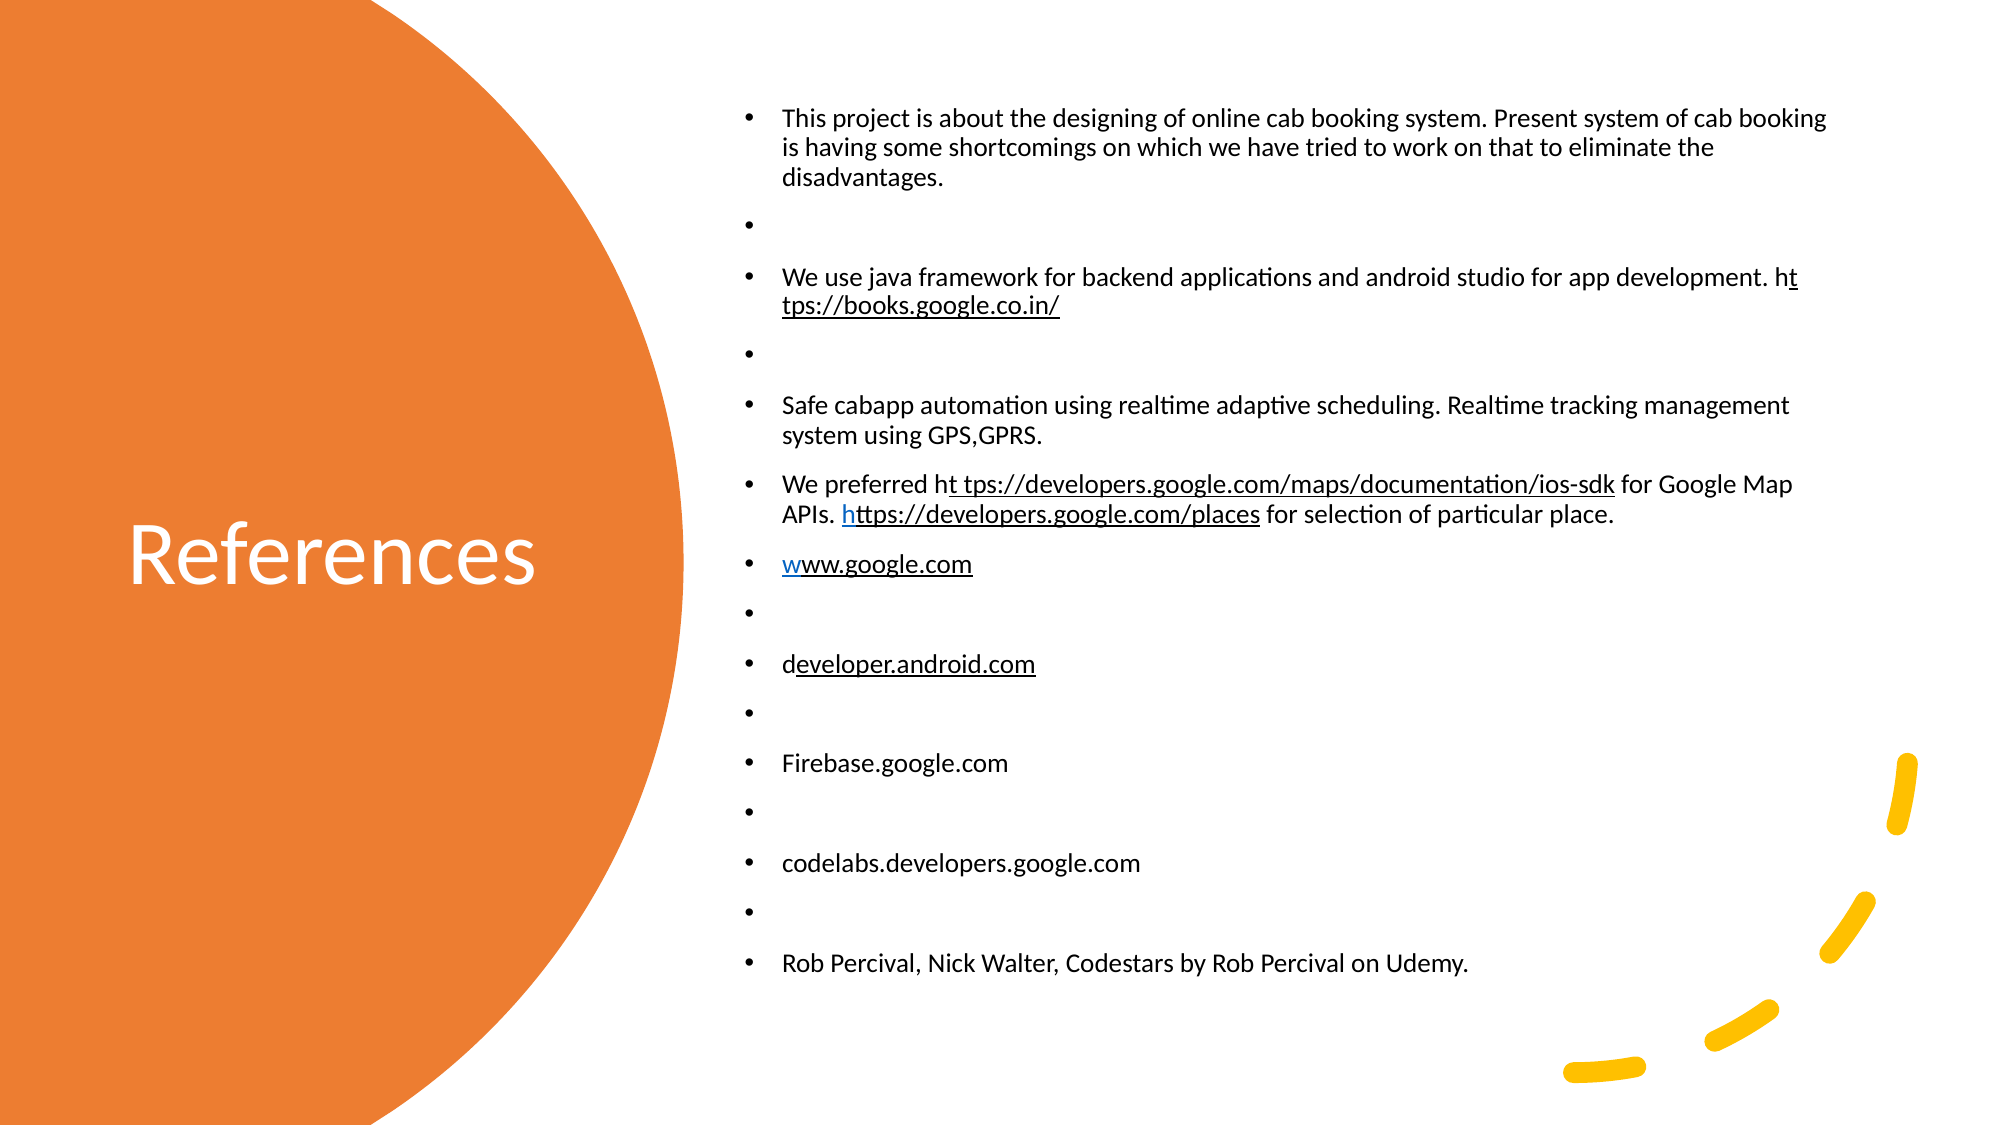

This project is about the designing of online cab booking system. Present system of cab booking is having some shortcomings on which we have tried to work on that to eliminate the disadvantages.

We use java framework for backend applications and android studio for app development. ht tps://books.google.co.in/

Safe cabapp automation using realtime adaptive scheduling. Realtime tracking management system using GPS,GPRS.
We preferred ht tps://developers.google.com/maps/documentation/ios-sdk for Google Map APIs. https://developers.google.com/places for selection of particular place.
www.google.com

developer.android.com

Firebase.google.com

codelabs.developers.google.com

Rob Percival, Nick Walter, Codestars by Rob Percival on Udemy.

# References